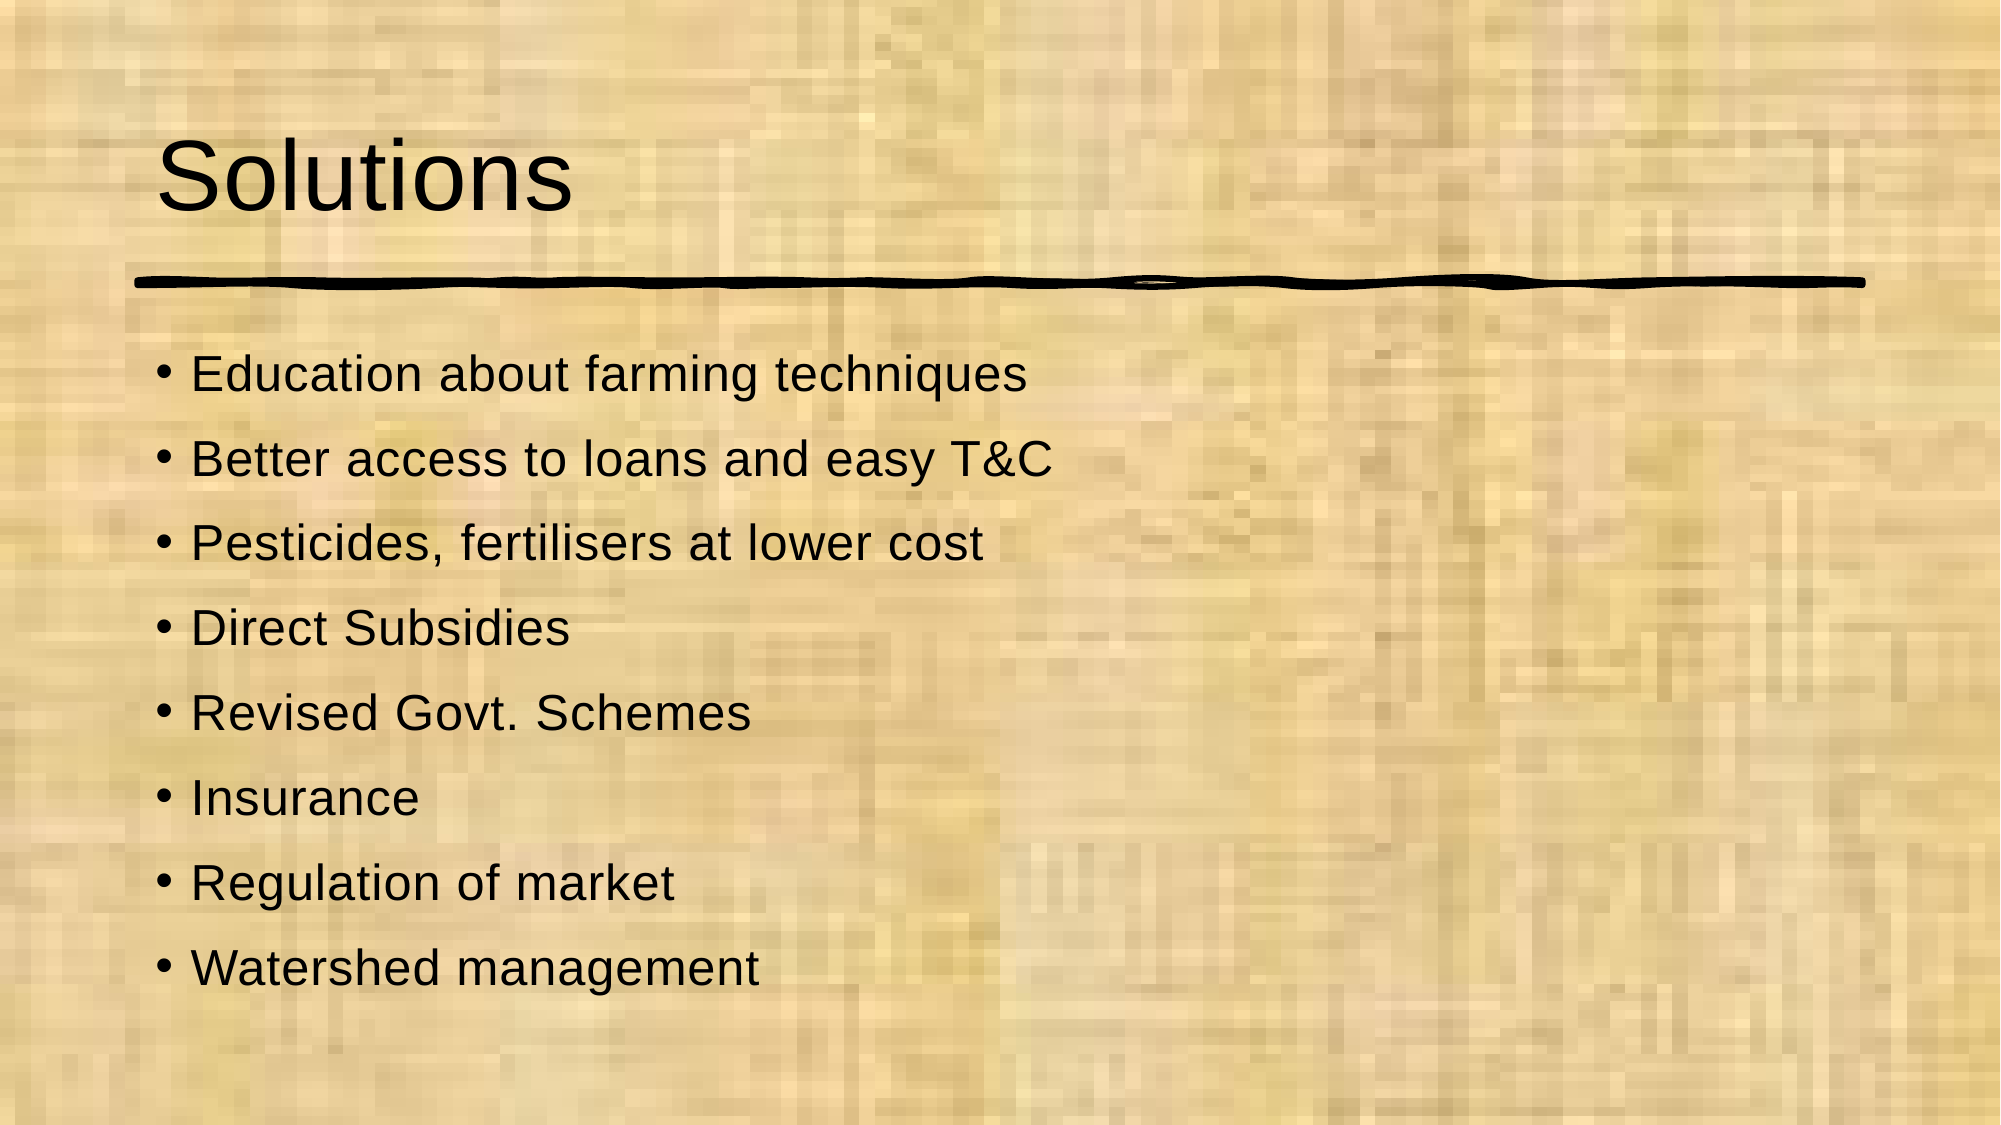

# Solutions
Education about farming techniques
Better access to loans and easy T&C
Pesticides, fertilisers at lower cost
Direct Subsidies
Revised Govt. Schemes
Insurance
Regulation of market
Watershed management